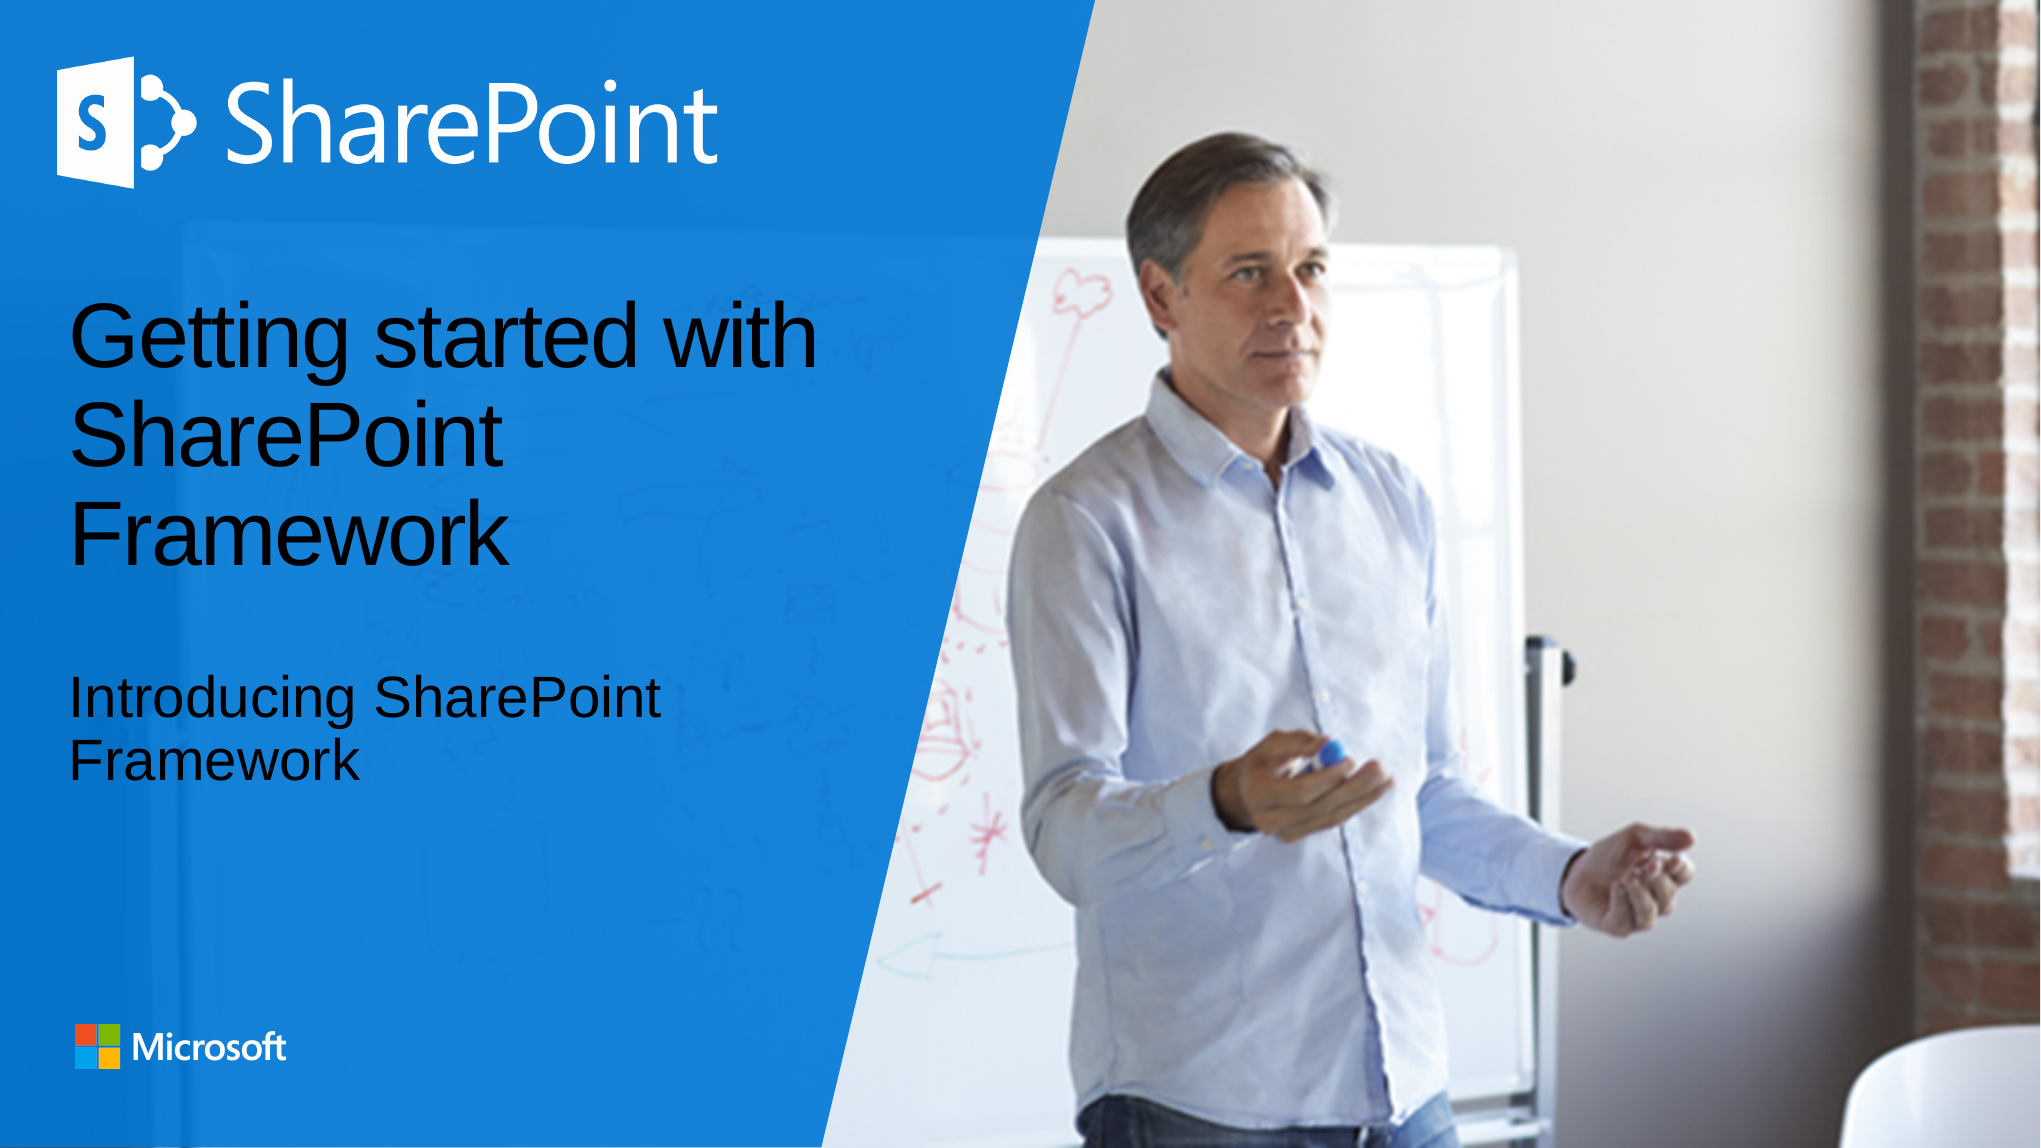

# Getting started with SharePoint Framework
Introducing SharePoint Framework